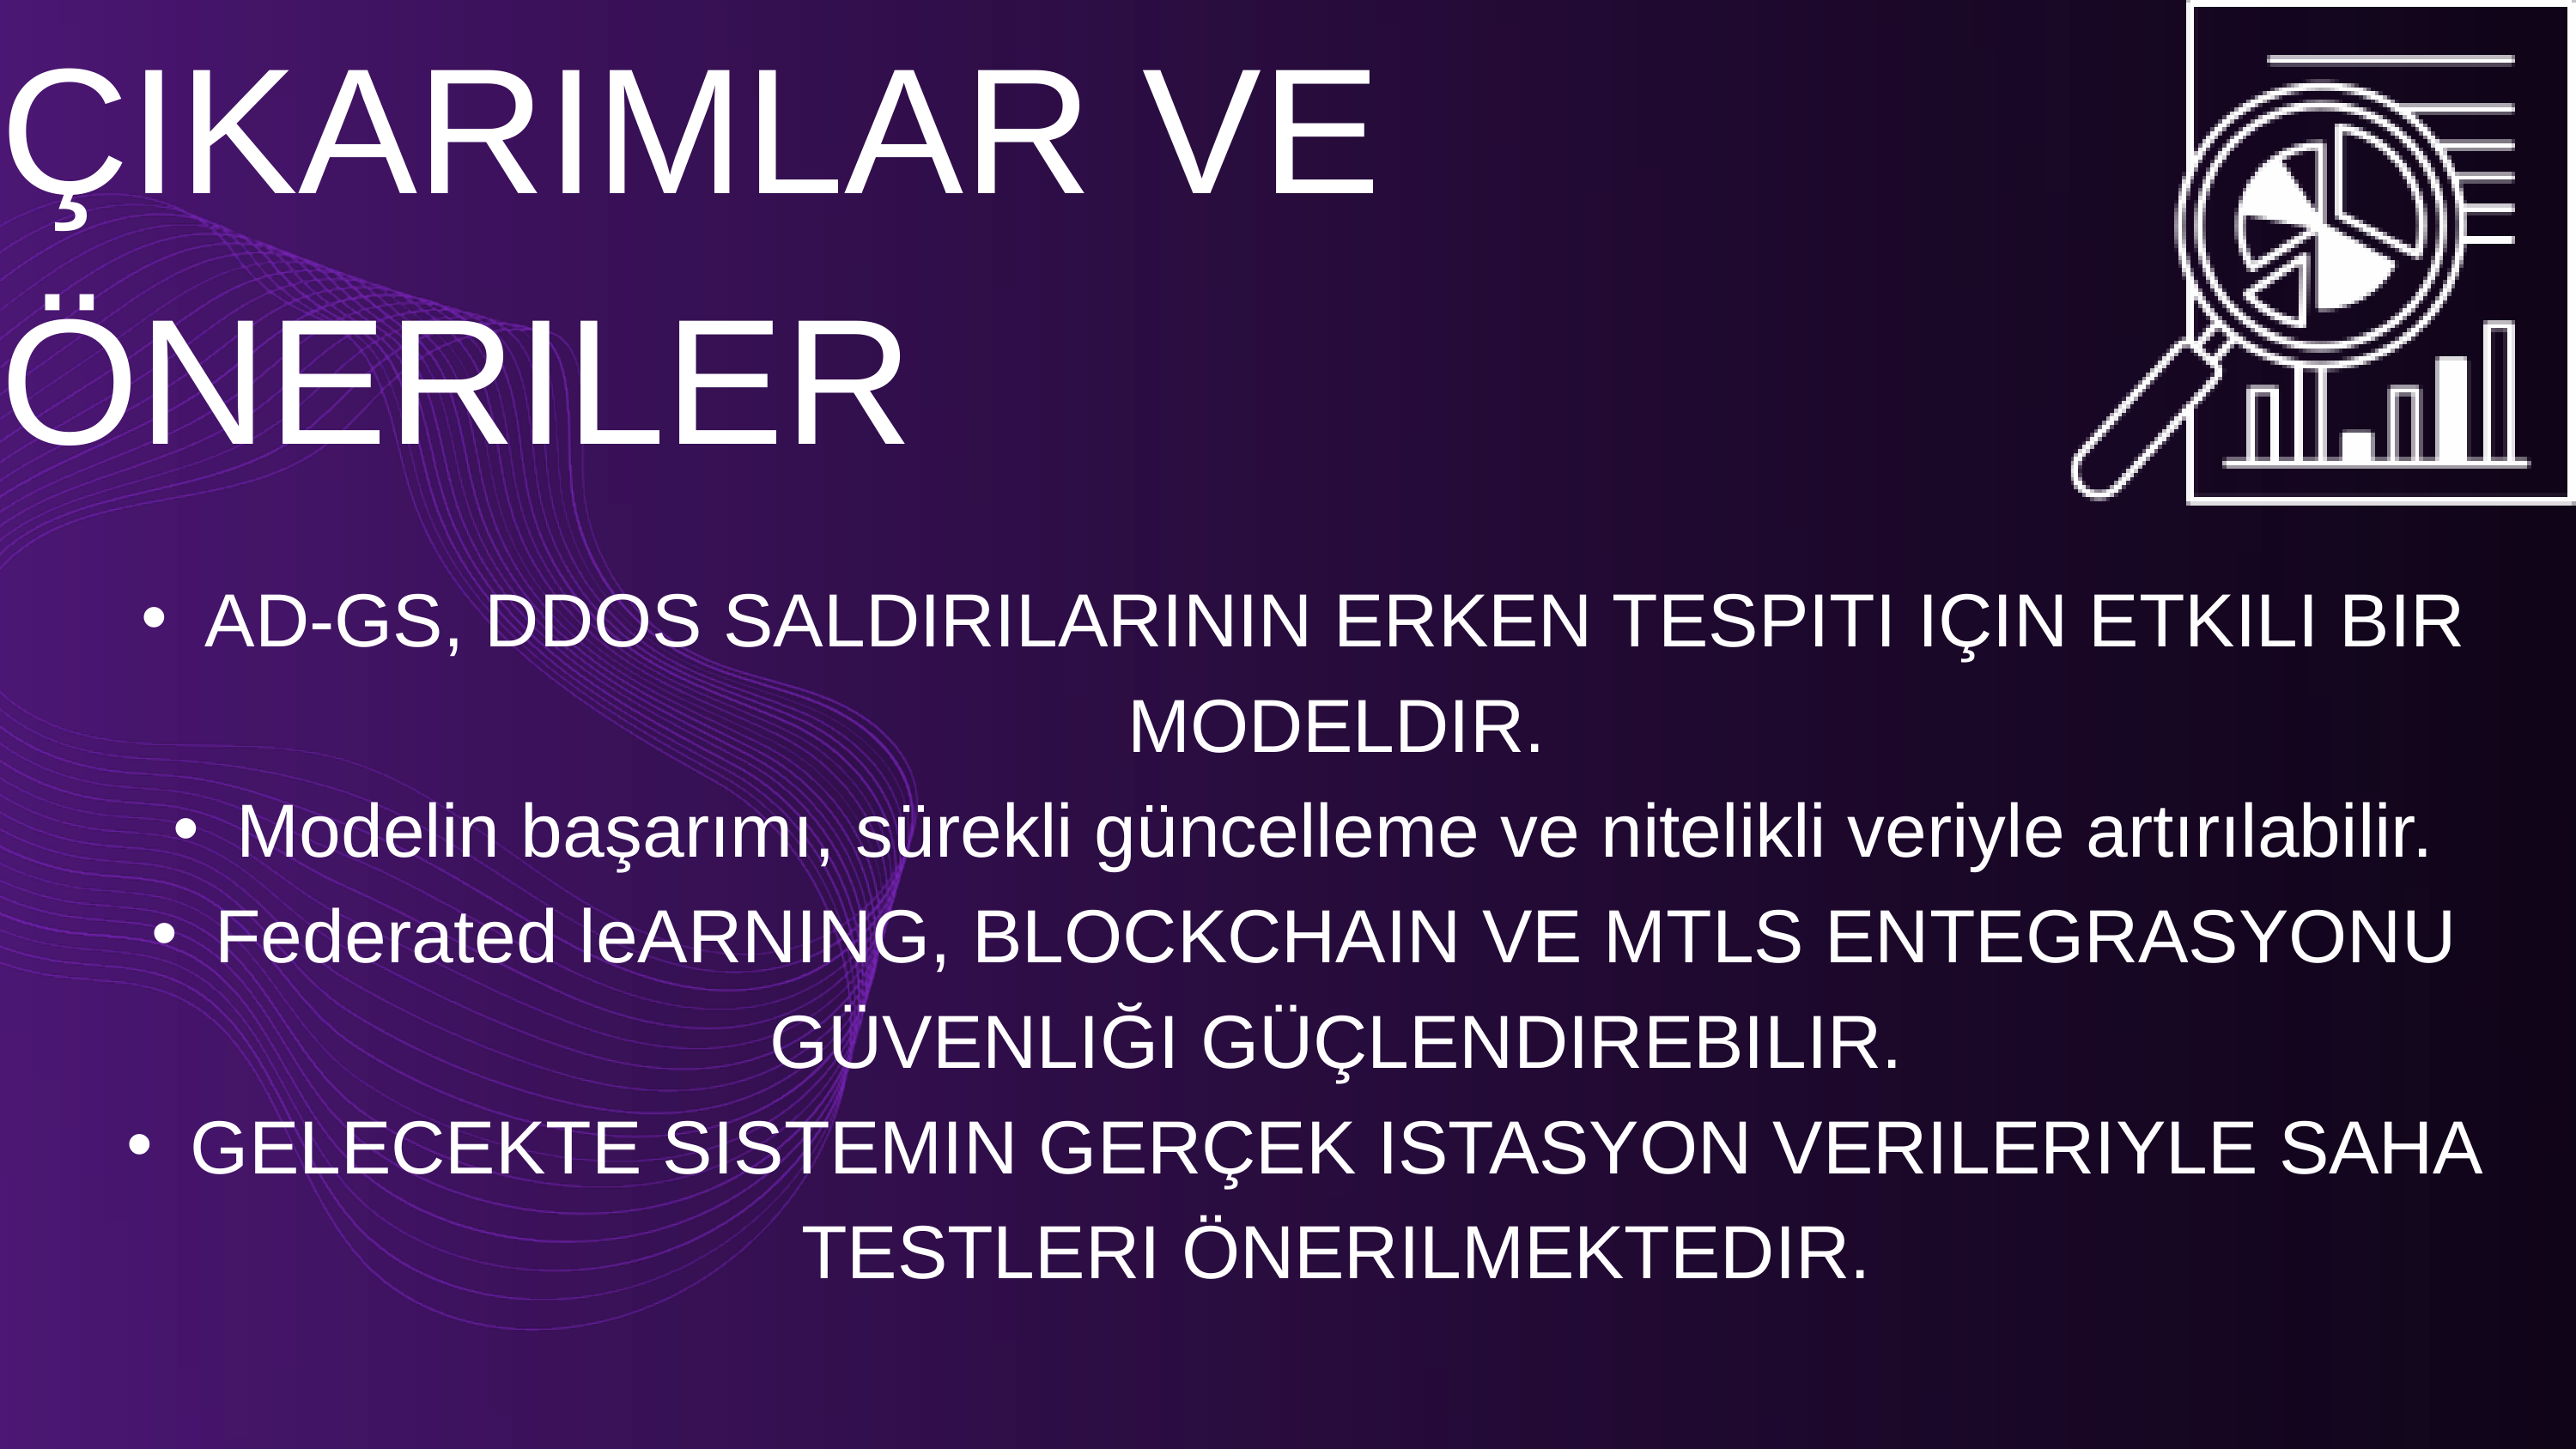

ÇIKARIMLAR VE ÖNERILER

AD-GS, DDOS SALDIRILARININ ERKEN TESPITI IÇIN ETKILI BIR MODELDIR.
Modelin başarımı, sürekli güncelleme ve nitelikli veriyle artırılabilir.
Federated leARNING, BLOCKCHAIN VE MTLS ENTEGRASYONU GÜVENLIĞI GÜÇLENDIREBILIR.
GELECEKTE SISTEMIN GERÇEK ISTASYON VERILERIYLE SAHA TESTLERI ÖNERILMEKTEDIR.